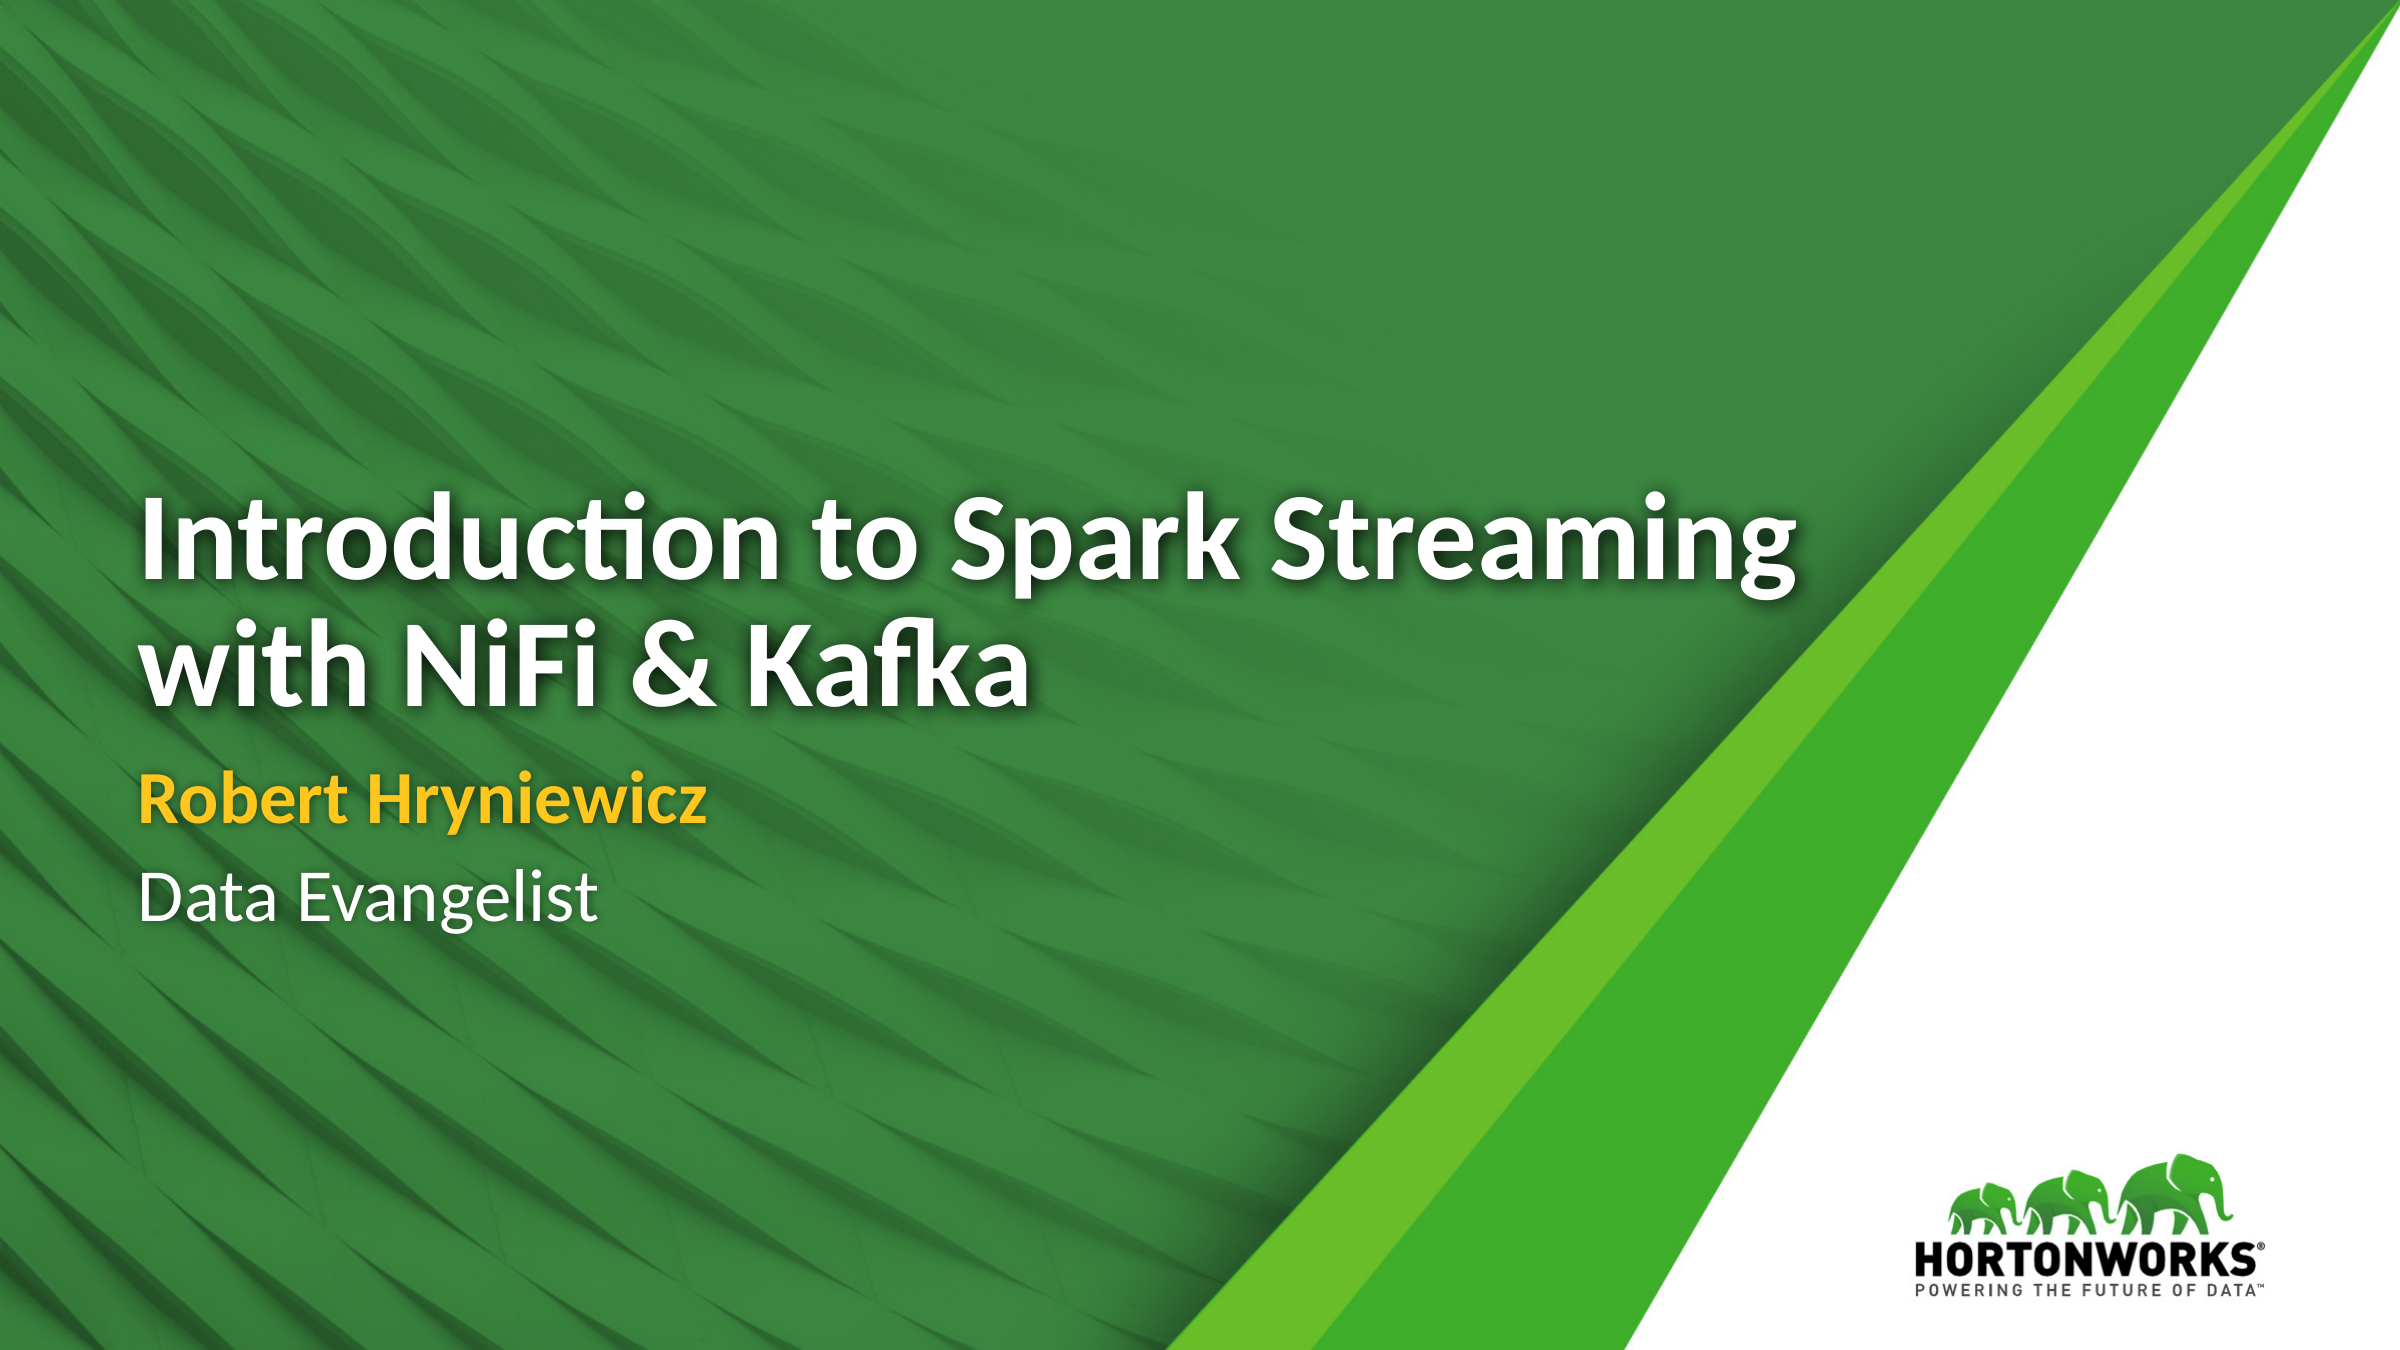

# Introduction to Spark Streaming with NiFi & Kafka
Robert Hryniewicz
Data Evangelist